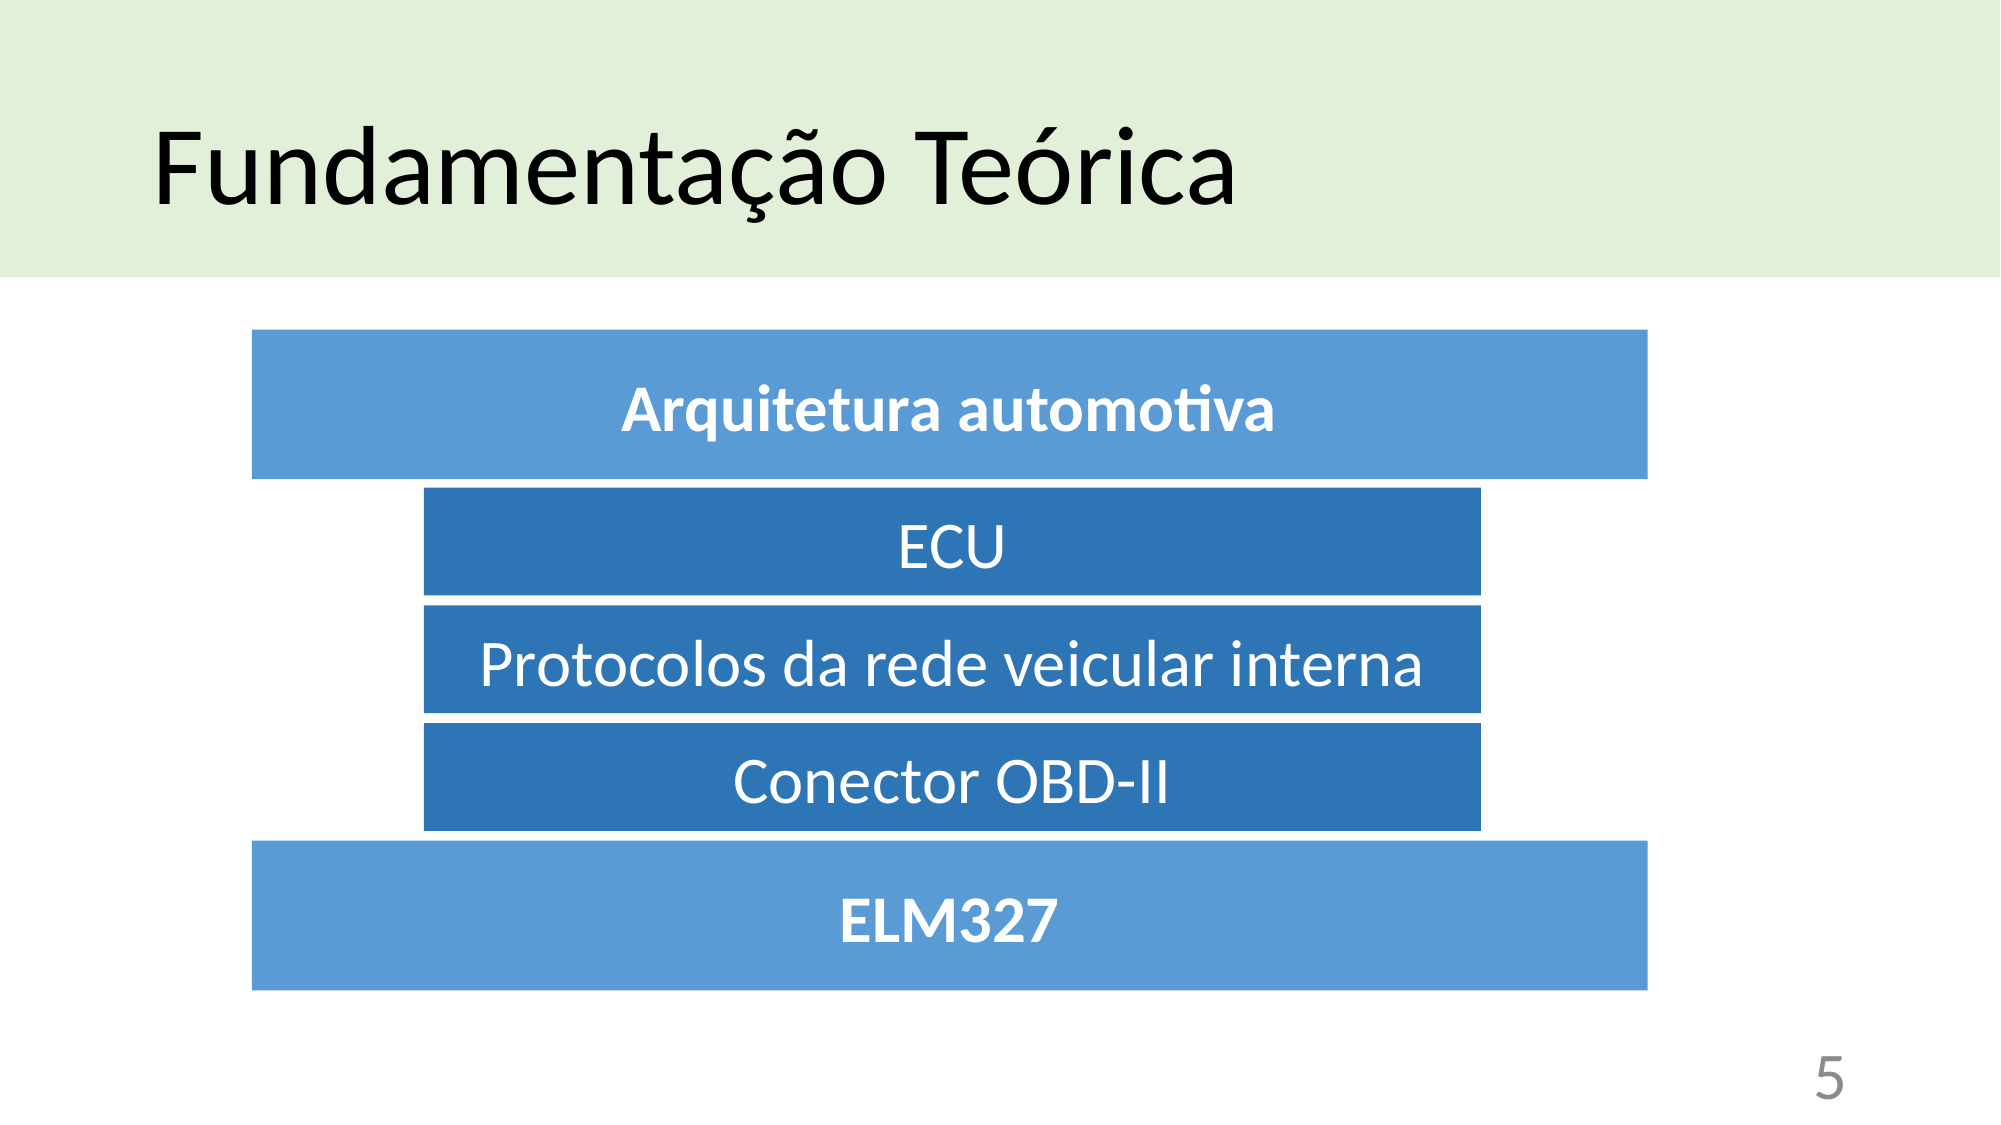

# Fundamentação Teórica
Arquitetura automotiva
ECU
Protocolos da rede veicular interna
Conector OBD-II
ELM327
5